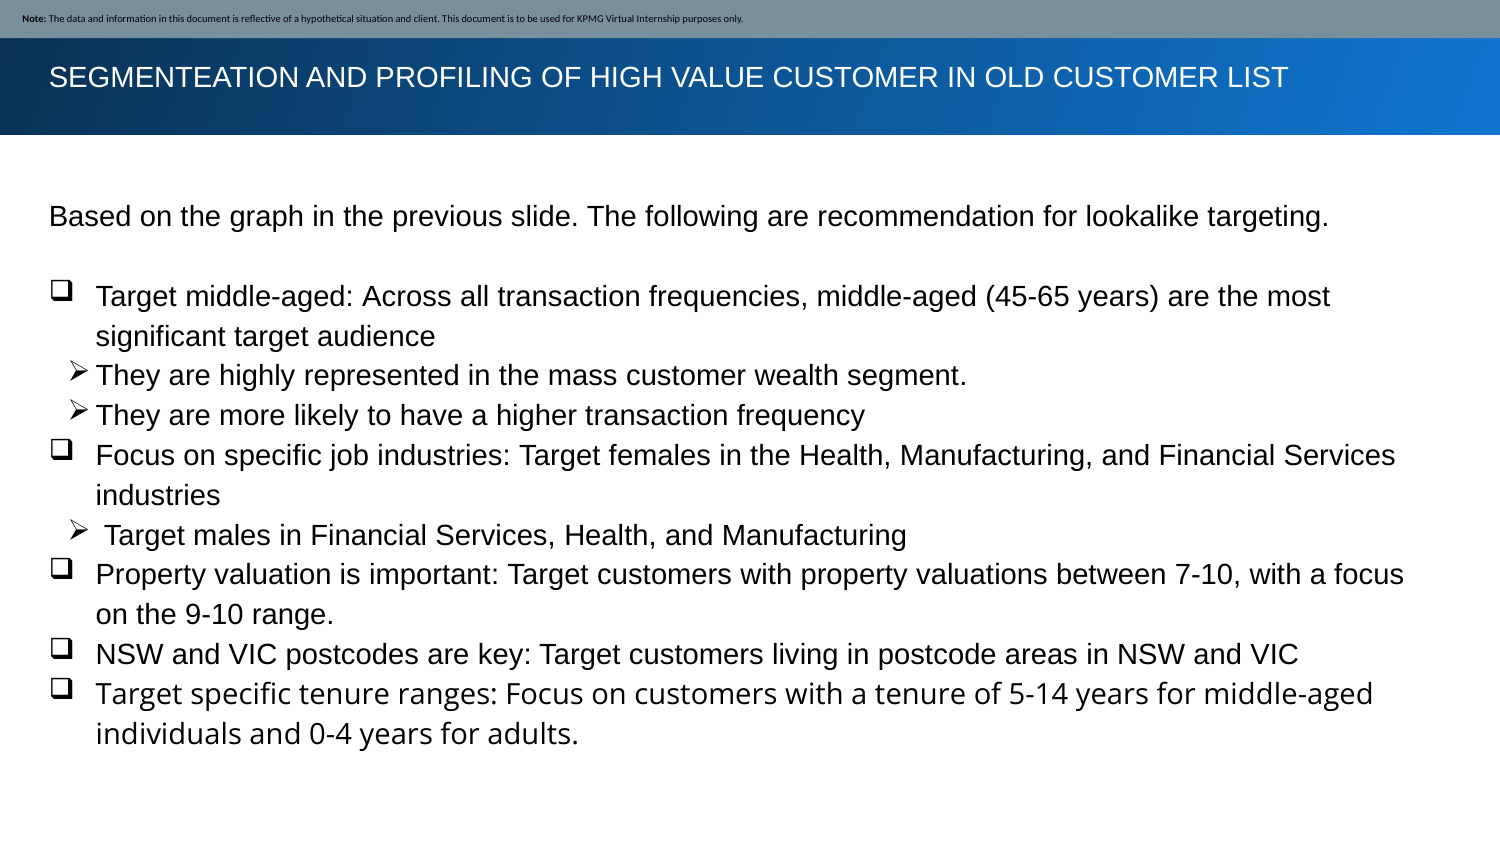

Note: The data and information in this document is reflective of a hypothetical situation and client. This document is to be used for KPMG Virtual Internship purposes only.
SEGMENTEATION AND PROFILING OF HIGH VALUE CUSTOMER IN OLD CUSTOMER LIST
Based on the graph in the previous slide. The following are recommendation for lookalike targeting.

Target middle-aged: Across all transaction frequencies, middle-aged (45-65 years) are the most significant target audience
They are highly represented in the mass customer wealth segment.
They are more likely to have a higher transaction frequency
Focus on specific job industries: Target females in the Health, Manufacturing, and Financial Services industries
 Target males in Financial Services, Health, and Manufacturing
Property valuation is important: Target customers with property valuations between 7-10, with a focus on the 9-10 range.
NSW and VIC postcodes are key: Target customers living in postcode areas in NSW and VIC
Target specific tenure ranges: Focus on customers with a tenure of 5-14 years for middle-aged individuals and 0-4 years for adults.